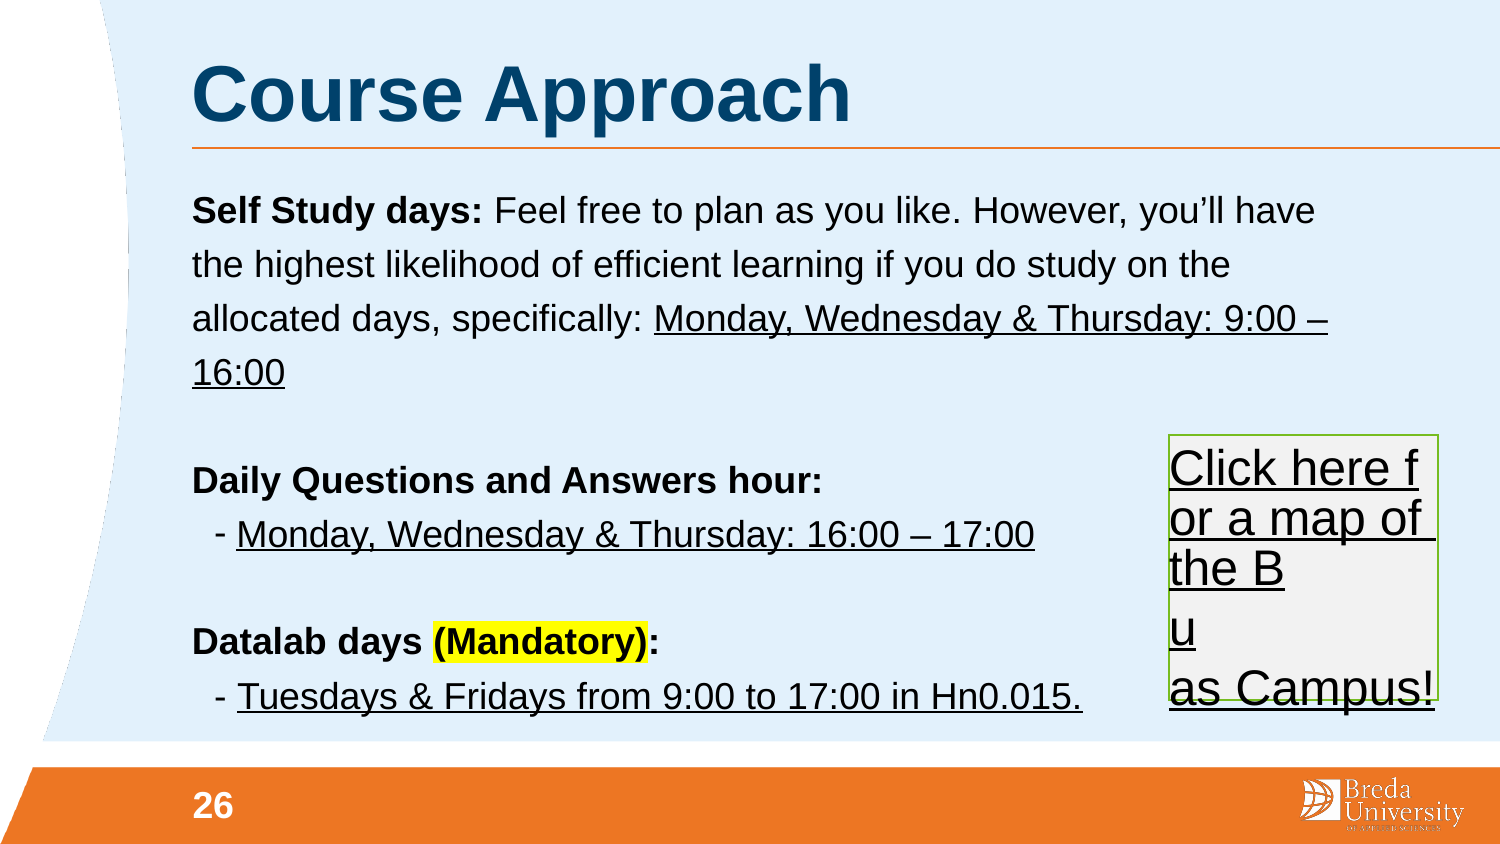

# Course Approach
Self Study days: Feel free to plan as you like. However, you’ll have the highest likelihood of efficient learning if you do study on the allocated days, specifically: Monday, Wednesday & Thursday: 9:00 – 16:00

Daily Questions and Answers hour:
Monday, Wednesday & Thursday: 16:00 – 17:00

Datalab days (Mandatory):
- Tuesdays & Fridays from 9:00 to 17:00 in Hn0.015.
Click here for a map of the Buas Campus!
26